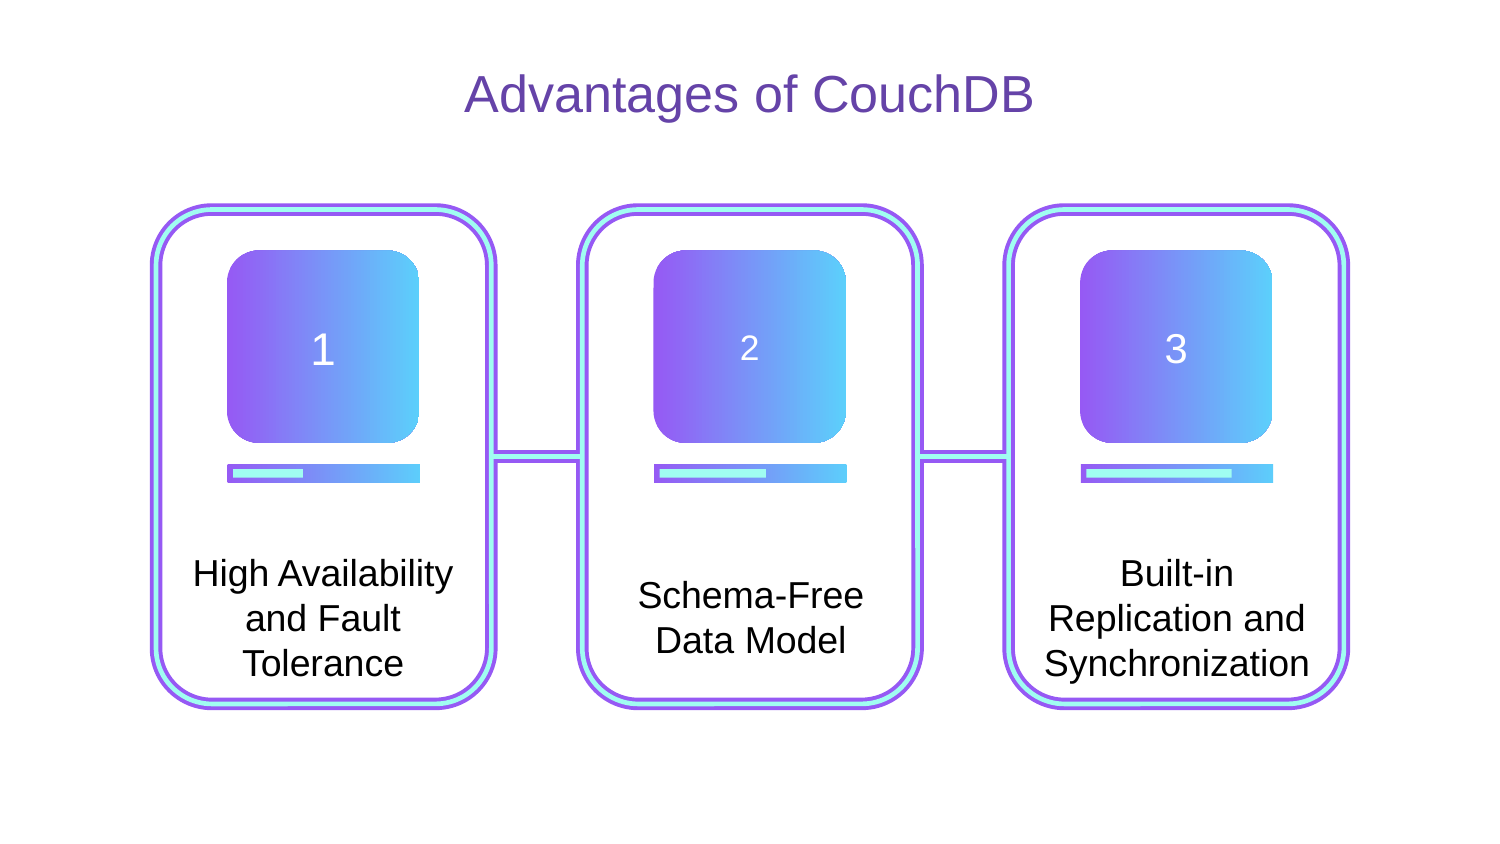

# Advantages of CouchDB

1

High Availability and Fault Tolerance
2

Schema-Free Data Model
3

Built-in Replication and Synchronization